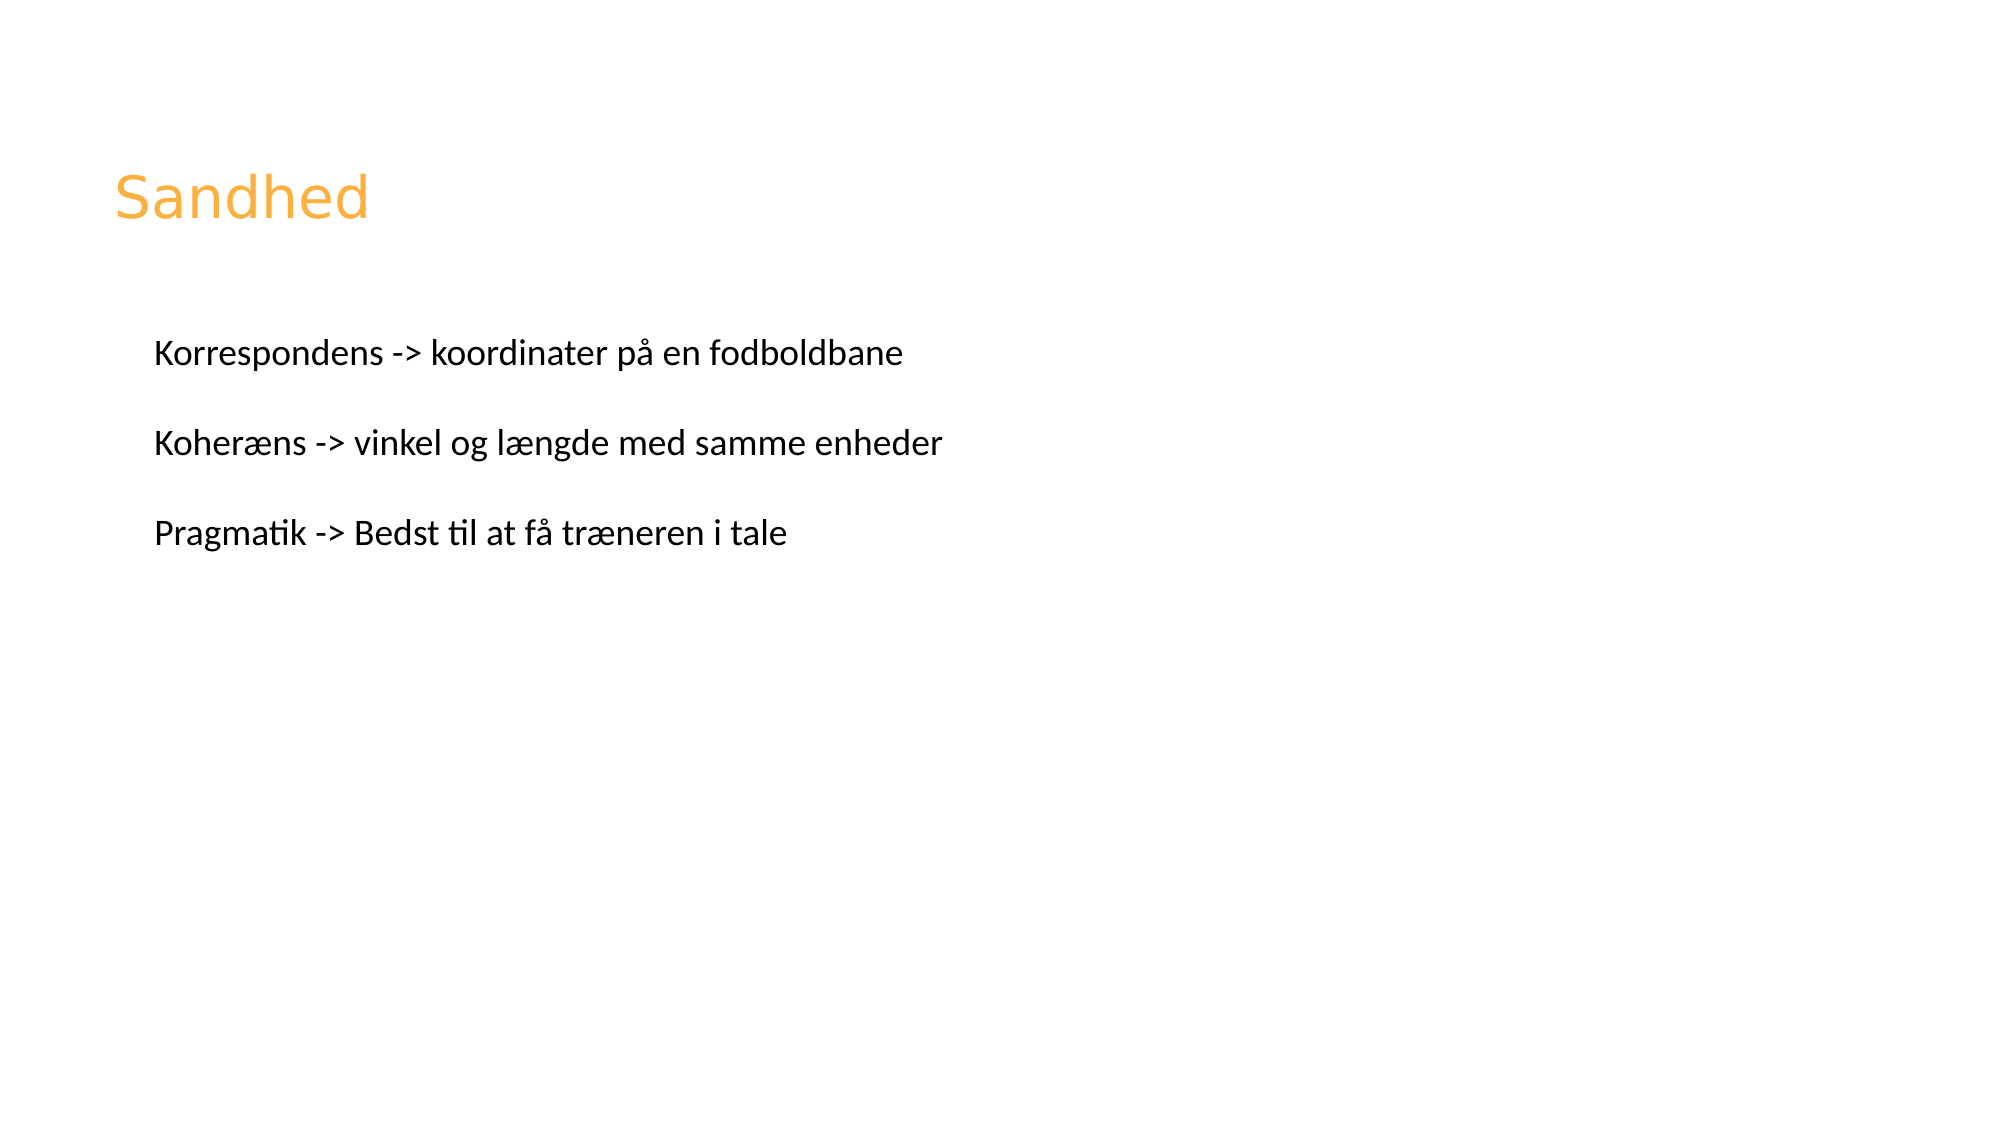

# Sandhed
Korrespondens -> koordinater på en fodboldbane

Koheræns -> vinkel og længde med samme enheder

Pragmatik -> Bedst til at få træneren i tale